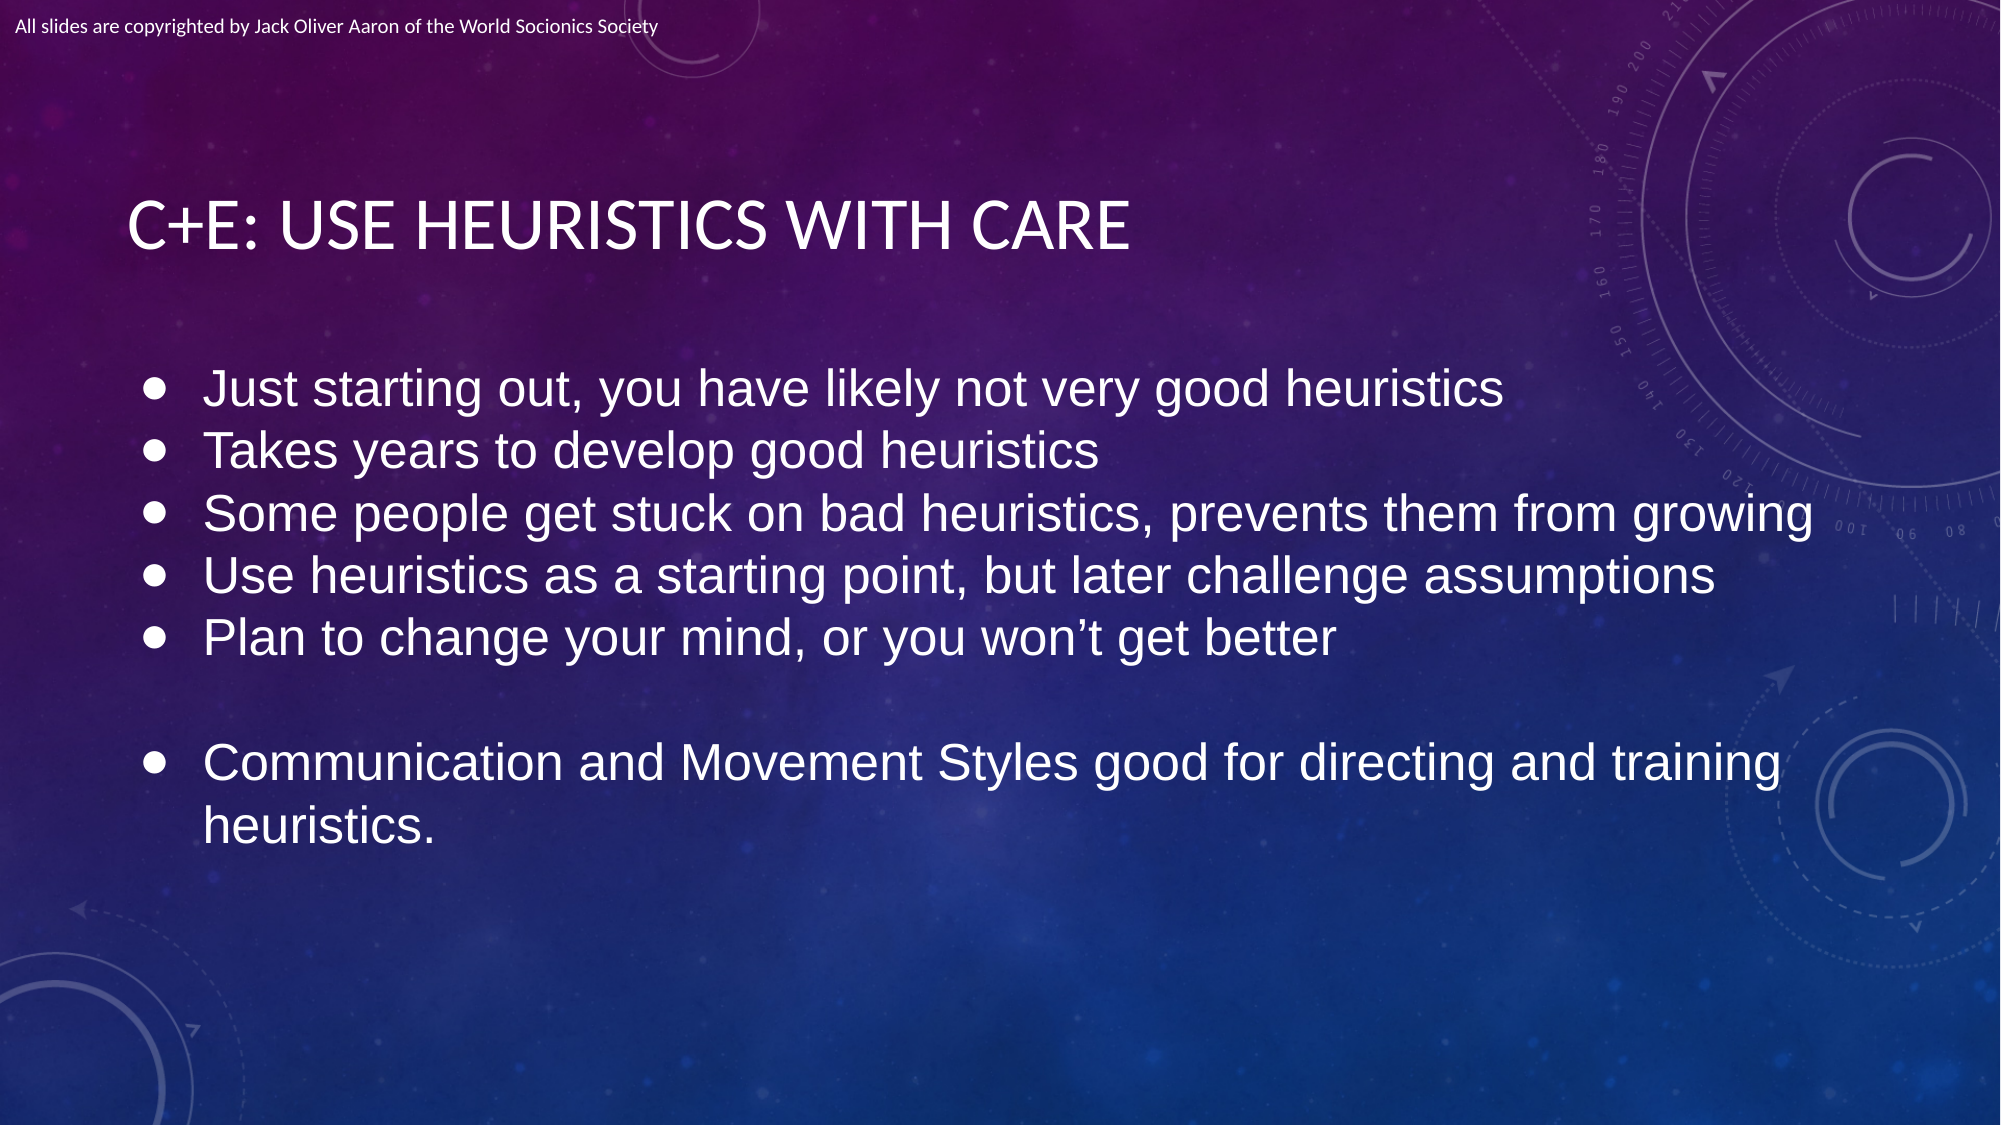

All slides are copyrighted by Jack Oliver Aaron of the World Socionics Society
# C+E: USE HEURISTICS WITH CARE
Just starting out, you have likely not very good heuristics
Takes years to develop good heuristics
Some people get stuck on bad heuristics, prevents them from growing
Use heuristics as a starting point, but later challenge assumptions
Plan to change your mind, or you won’t get better

Communication and Movement Styles good for directing and training heuristics.